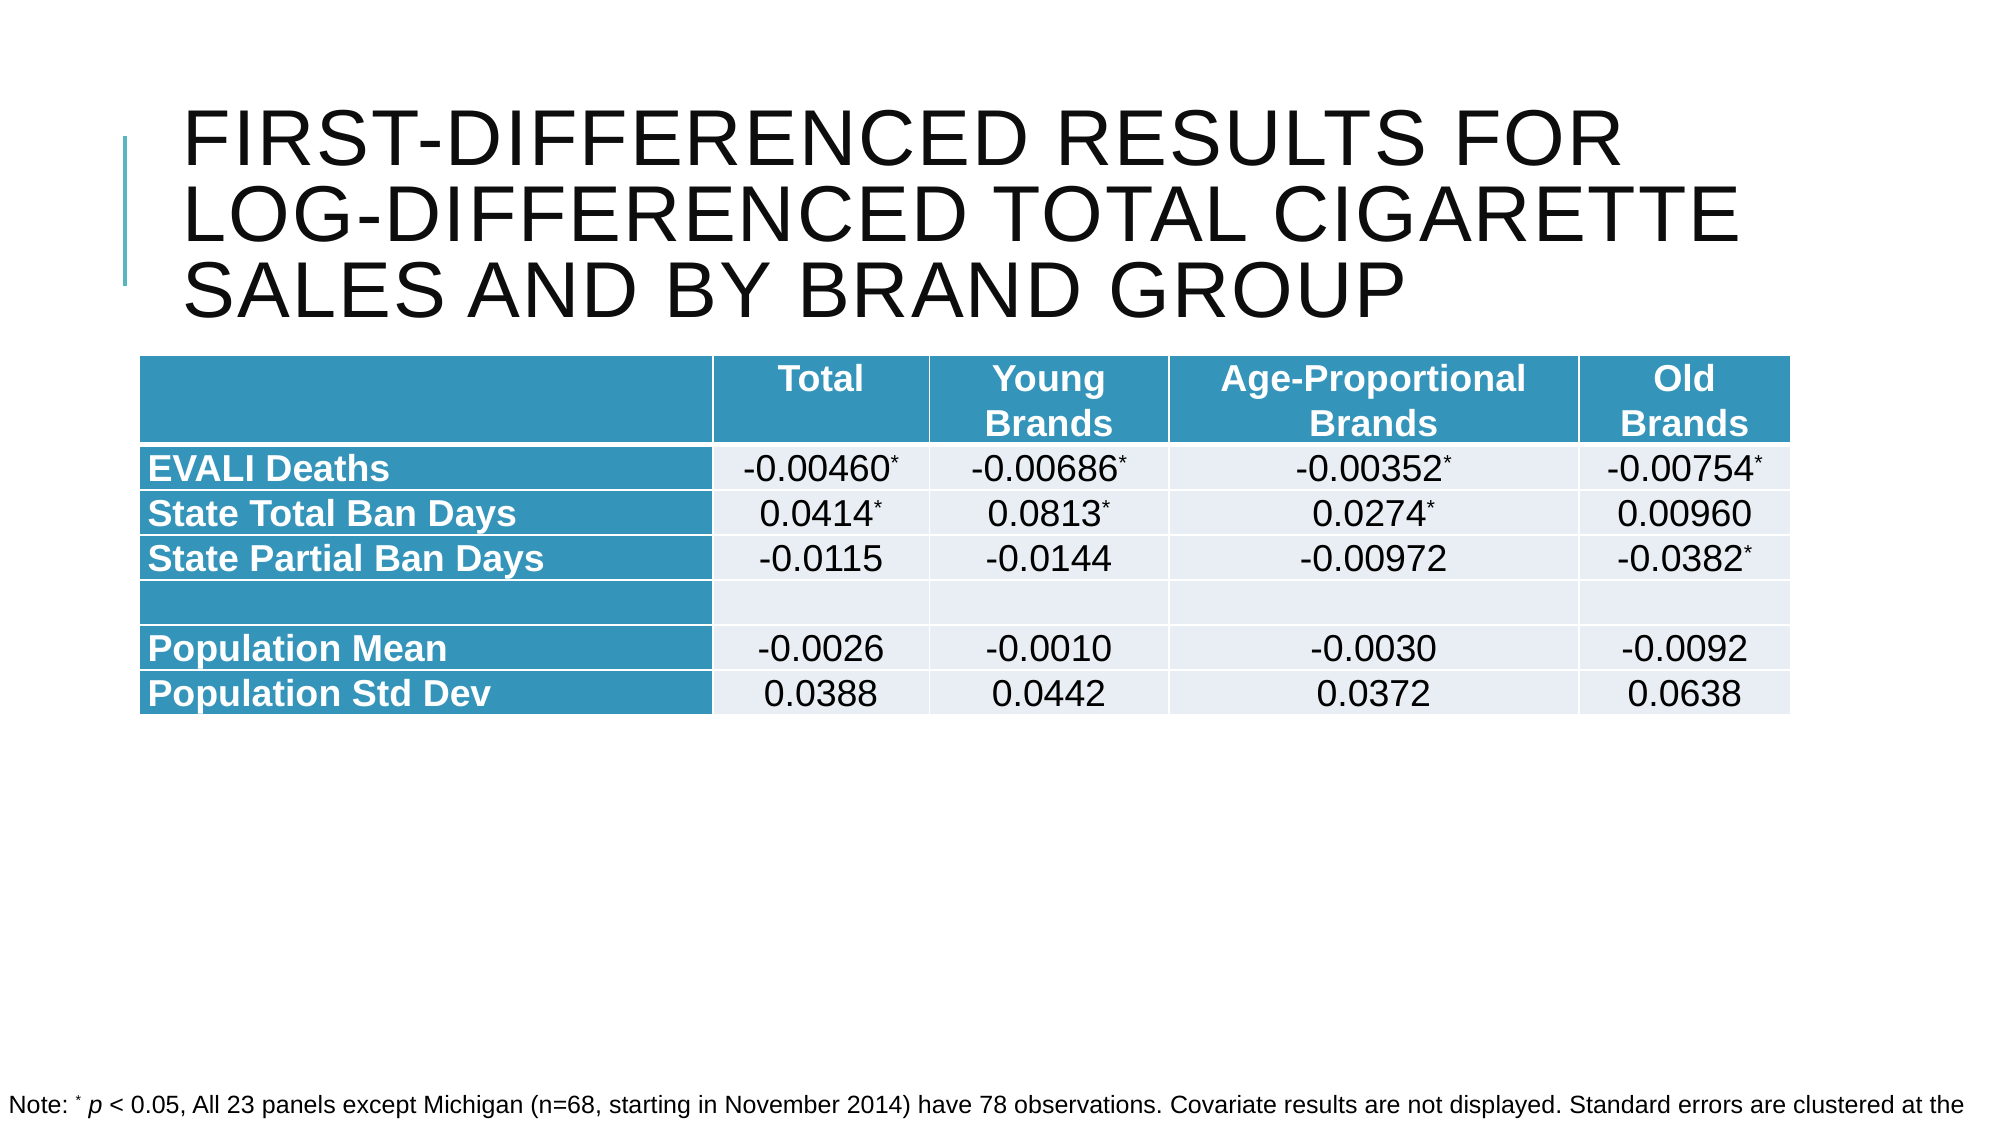

# First-Differenced Results for Log-Differenced TOTAL Cigarette Sales AND by Brand Group
|  | Total | Young Brands | Age-Proportional Brands | Old Brands |
| --- | --- | --- | --- | --- |
| EVALI Deaths | -0.00460\* | -0.00686\* | -0.00352\* | -0.00754\* |
| State Total Ban Days | 0.0414\* | 0.0813\* | 0.0274\* | 0.00960 |
| State Partial Ban Days | -0.0115 | -0.0144 | -0.00972 | -0.0382\* |
|  |  |  |  |  |
| Population Mean | -0.0026 | -0.0010 | -0.0030 | -0.0092 |
| Population Std Dev | 0.0388 | 0.0442 | 0.0372 | 0.0638 |
Note: * p < 0.05, All 23 panels except Michigan (n=68, starting in November 2014) have 78 observations. Covariate results are not displayed. Standard errors are clustered at the state level.